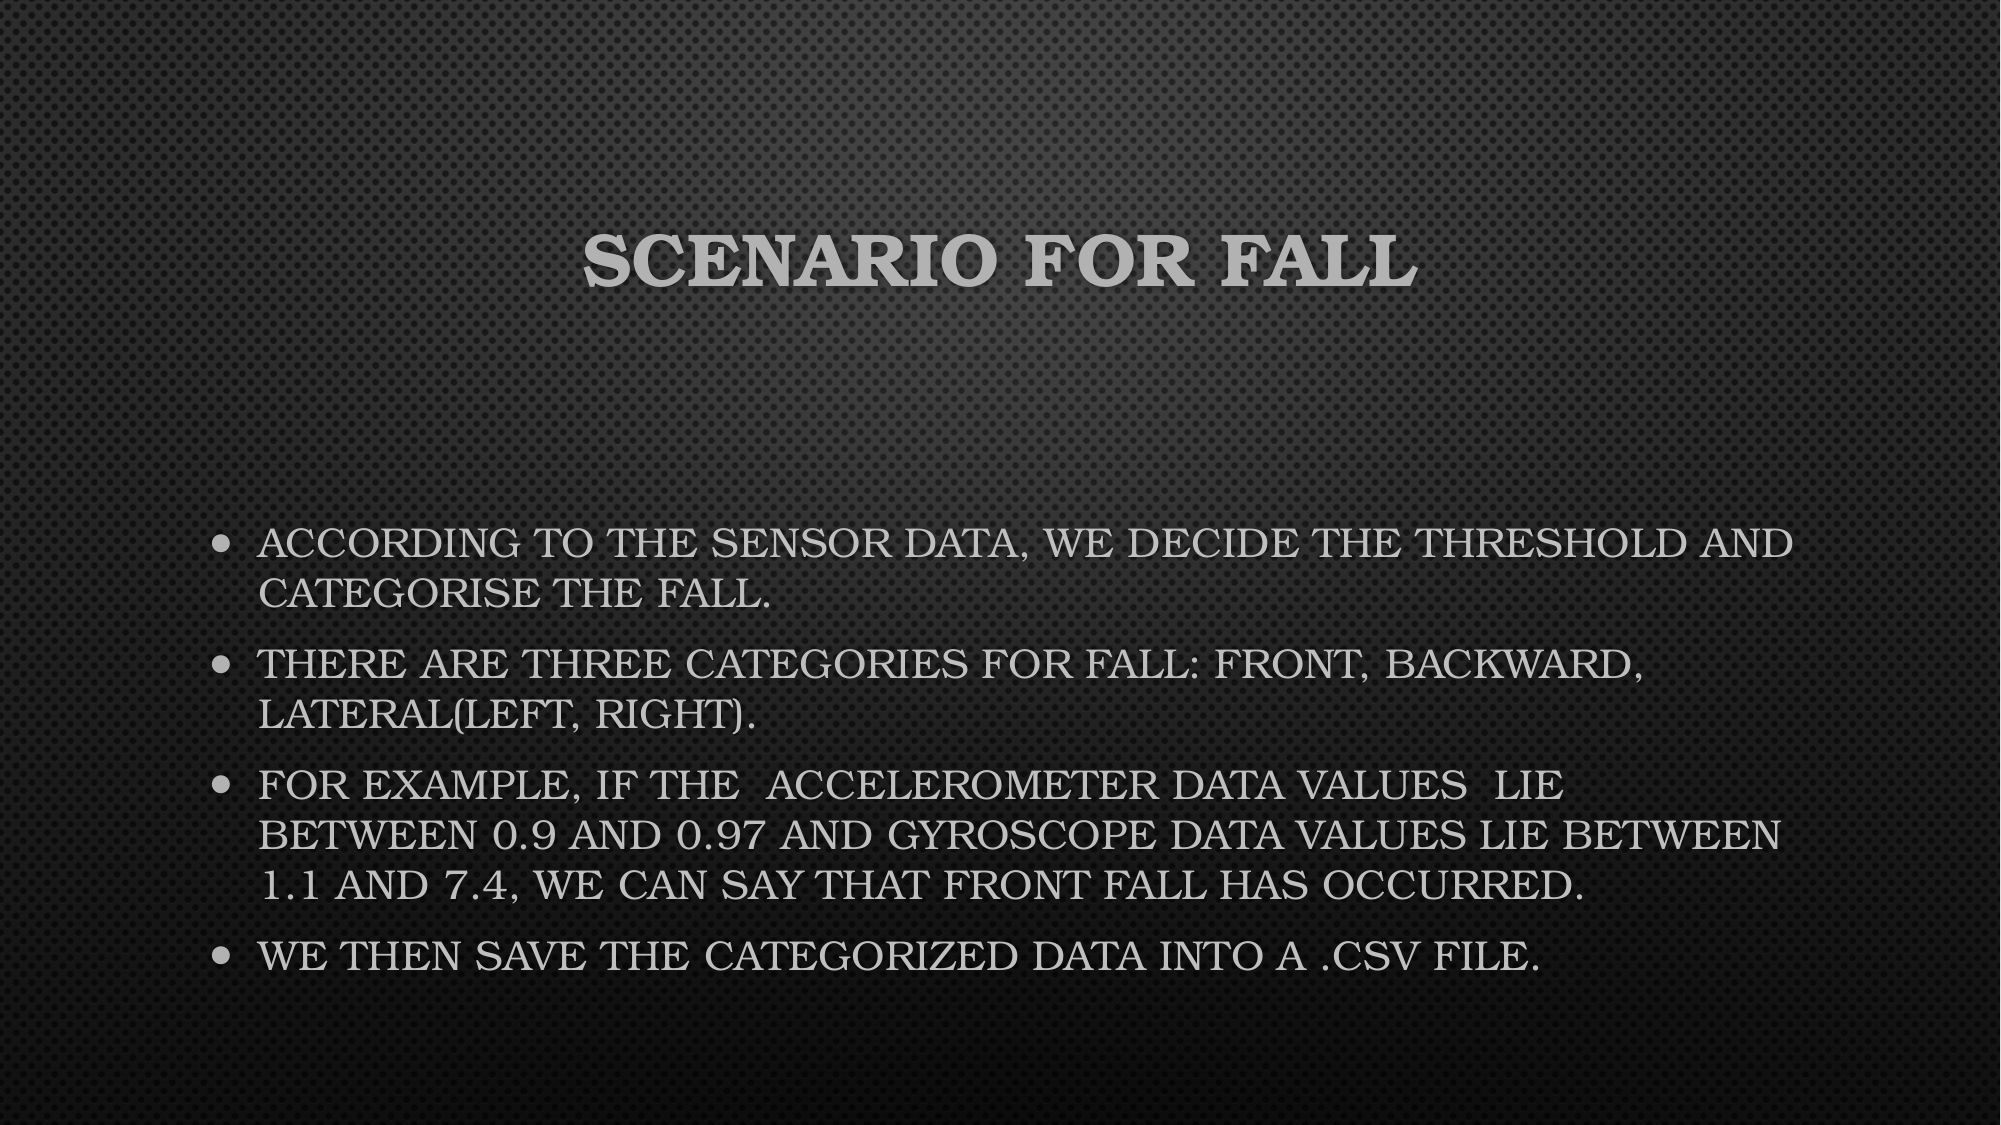

# SCENARIO FOR FALL

According to the sensor data, we decide the threshold and categorise the fall.
There are three categories for fall: Front, Backward, Lateral(left, right).
For example, if the  accelerometer data values  lie between 0.9 and 0.97 and gyroscope data values lie between  1.1 and 7.4, we can say that front fall has occurred.
We then save the categorized data into a .csv file.